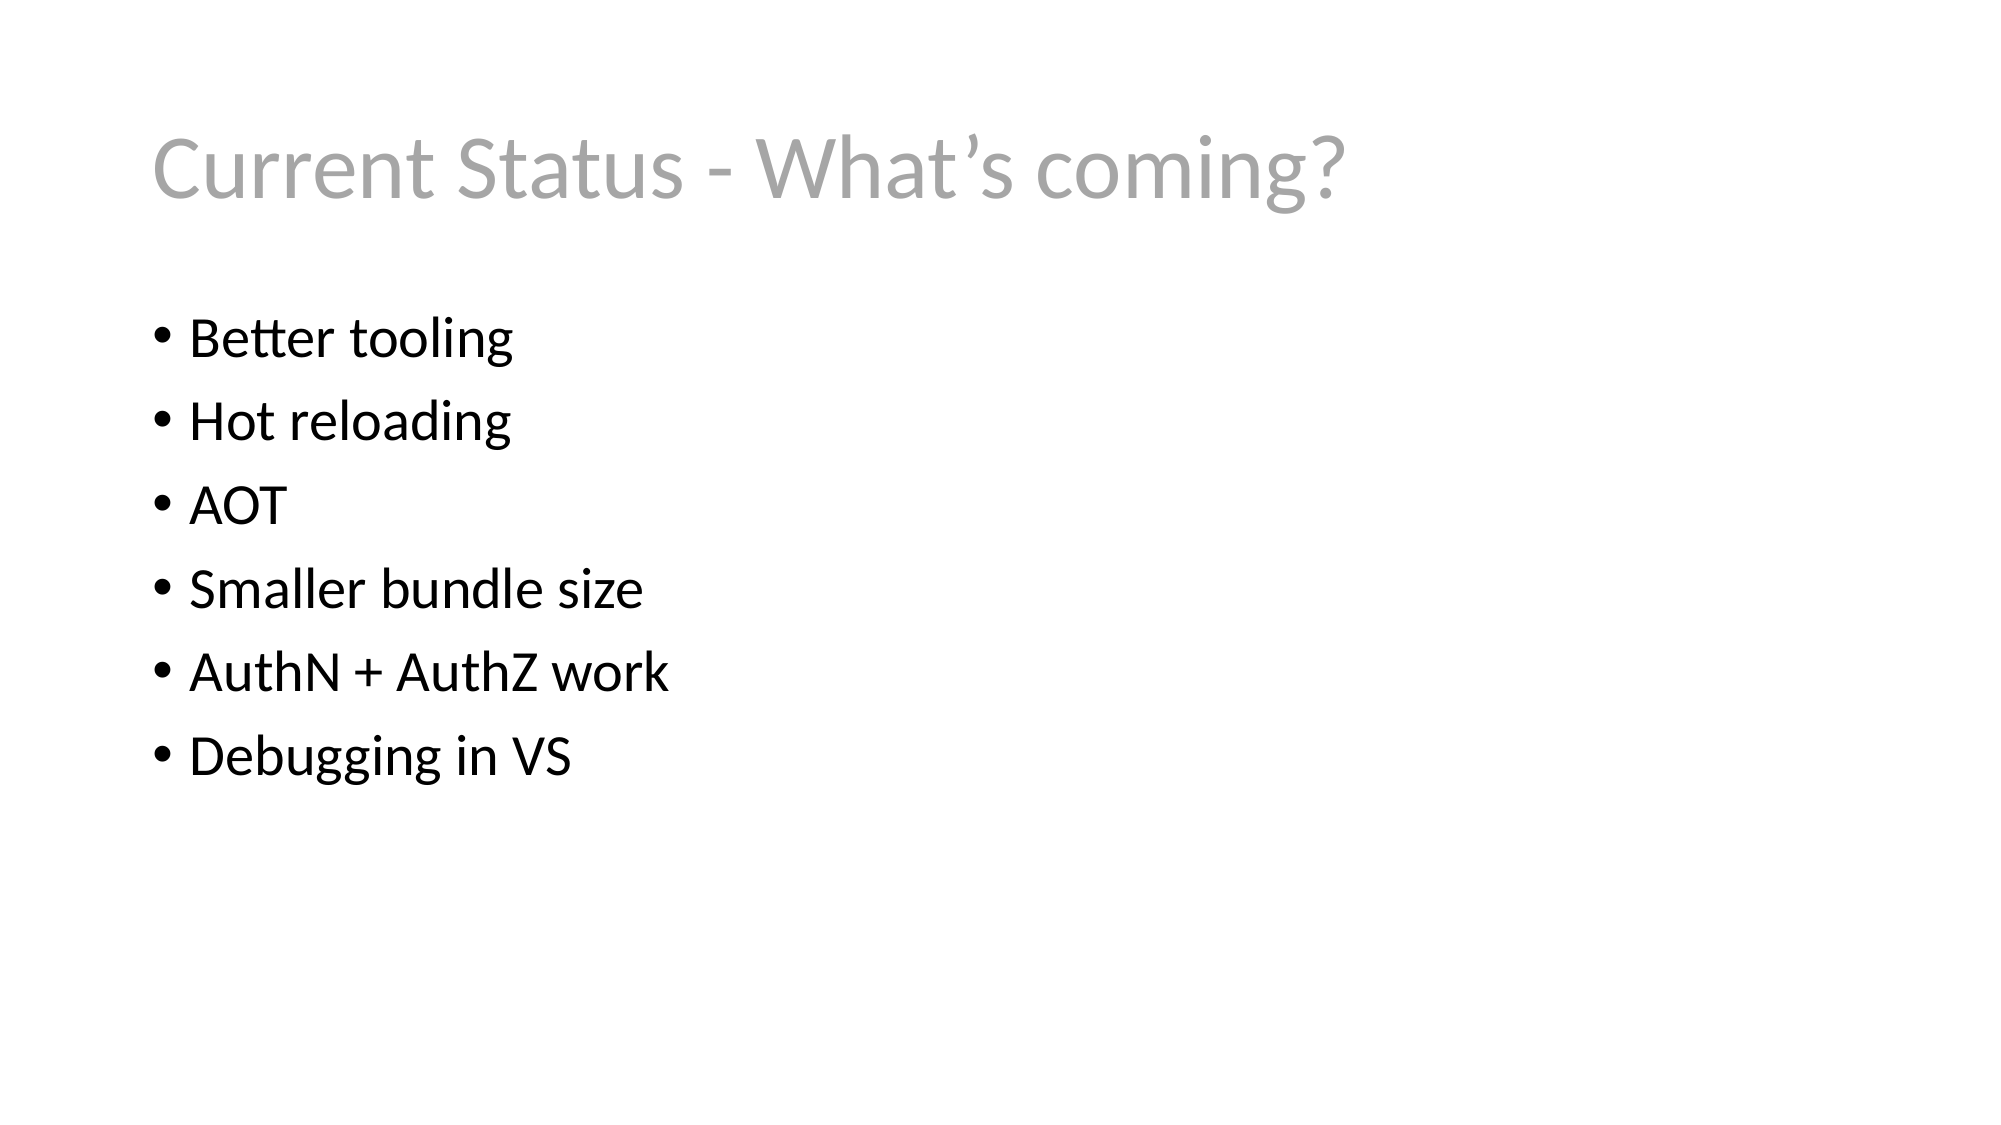

# Current Status - What’s coming?
Better tooling
Hot reloading
AOT
Smaller bundle size
AuthN + AuthZ work
Debugging in VS